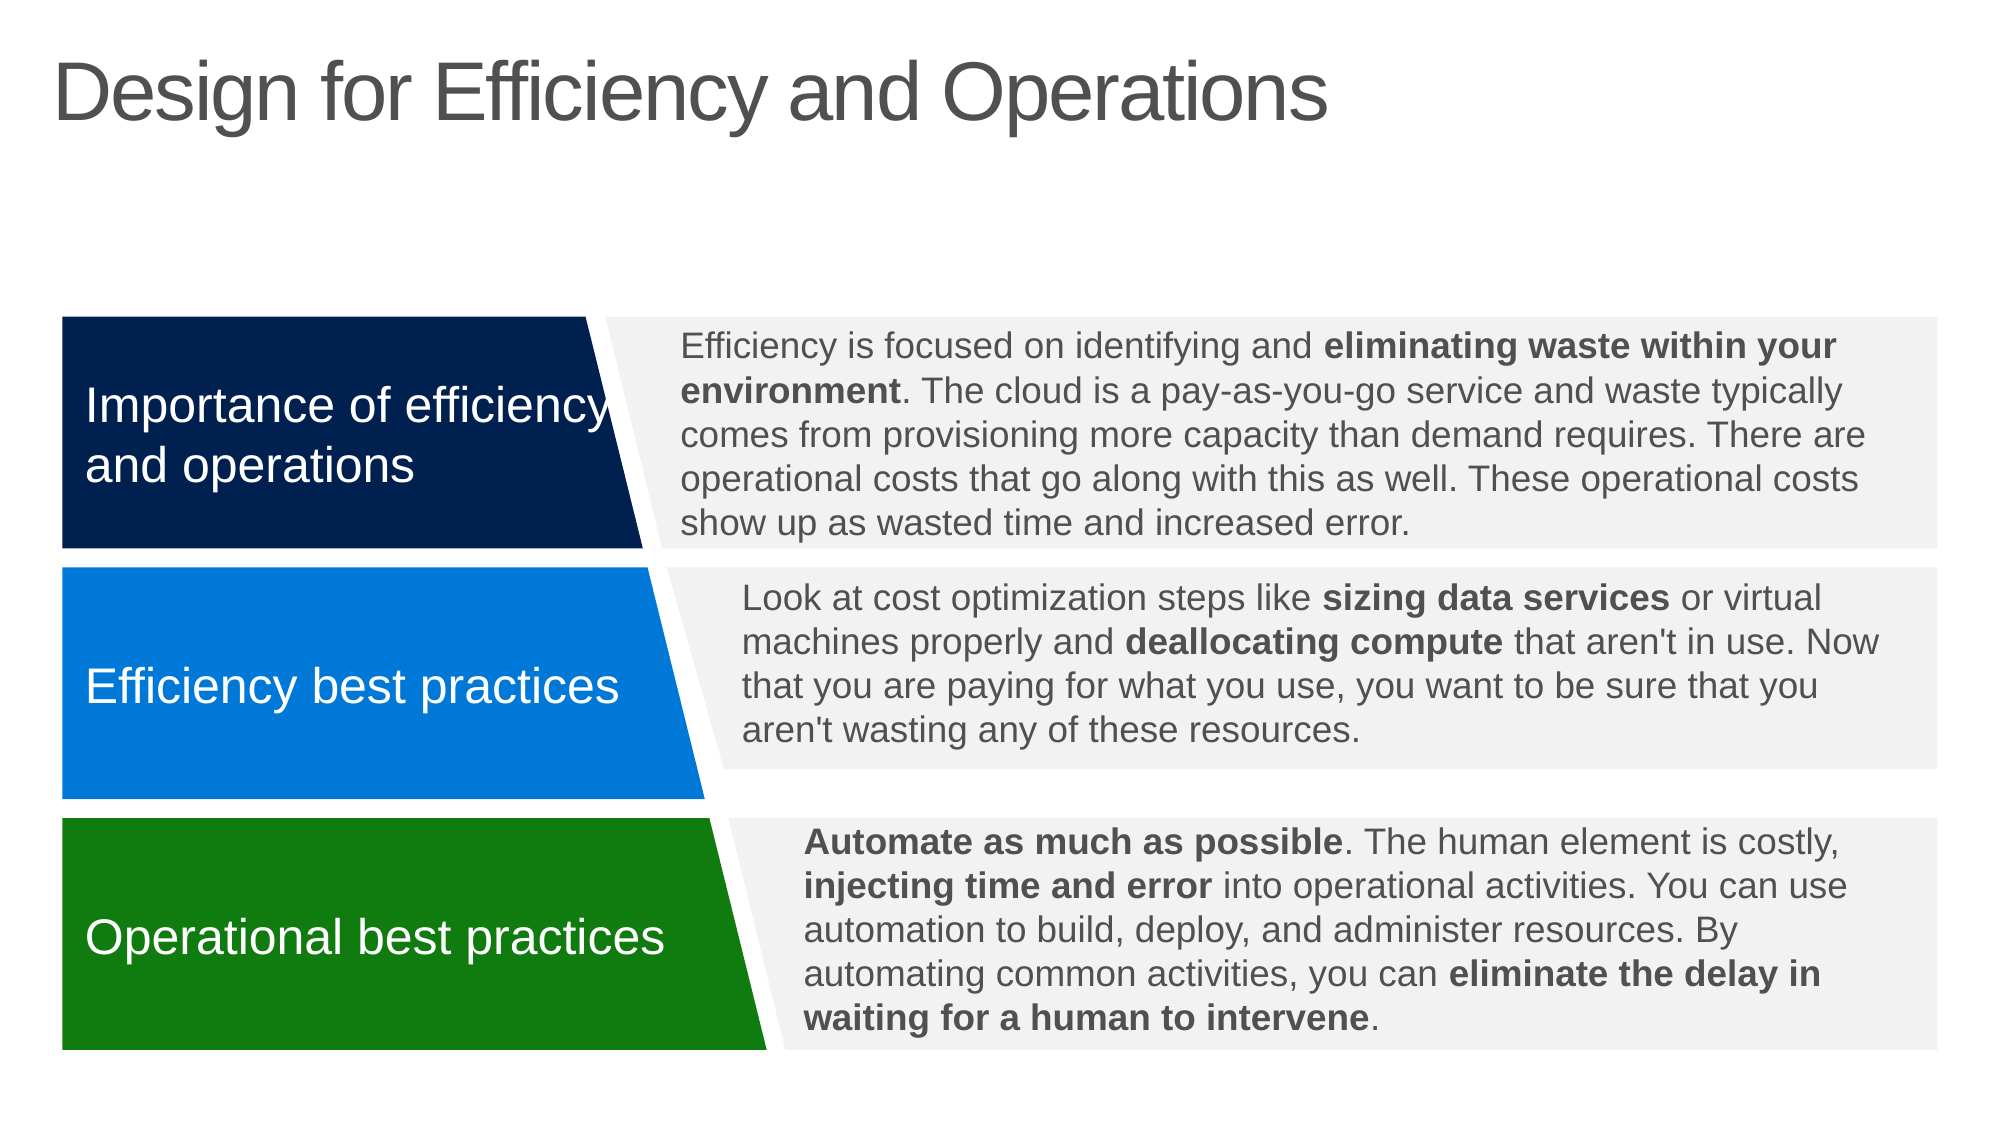

# Design for Efficiency and Operations

Efficiency is focused on identifying and eliminating waste within your environment. The cloud is a pay-as-you-go service and waste typically comes from provisioning more capacity than demand requires. There are operational costs that go along with this as well. These operational costs show up as wasted time and increased error.

Importance of efficiency and operations

Efficiency best practices

Look at cost optimization steps like sizing data services or virtual machines properly and deallocating compute that aren't in use. Now that you are paying for what you use, you want to be sure that you aren't wasting any of these resources.

Automate as much as possible. The human element is costly, injecting time and error into operational activities. You can use automation to build, deploy, and administer resources. By automating common activities, you can eliminate the delay in waiting for a human to intervene.

Operational best practices